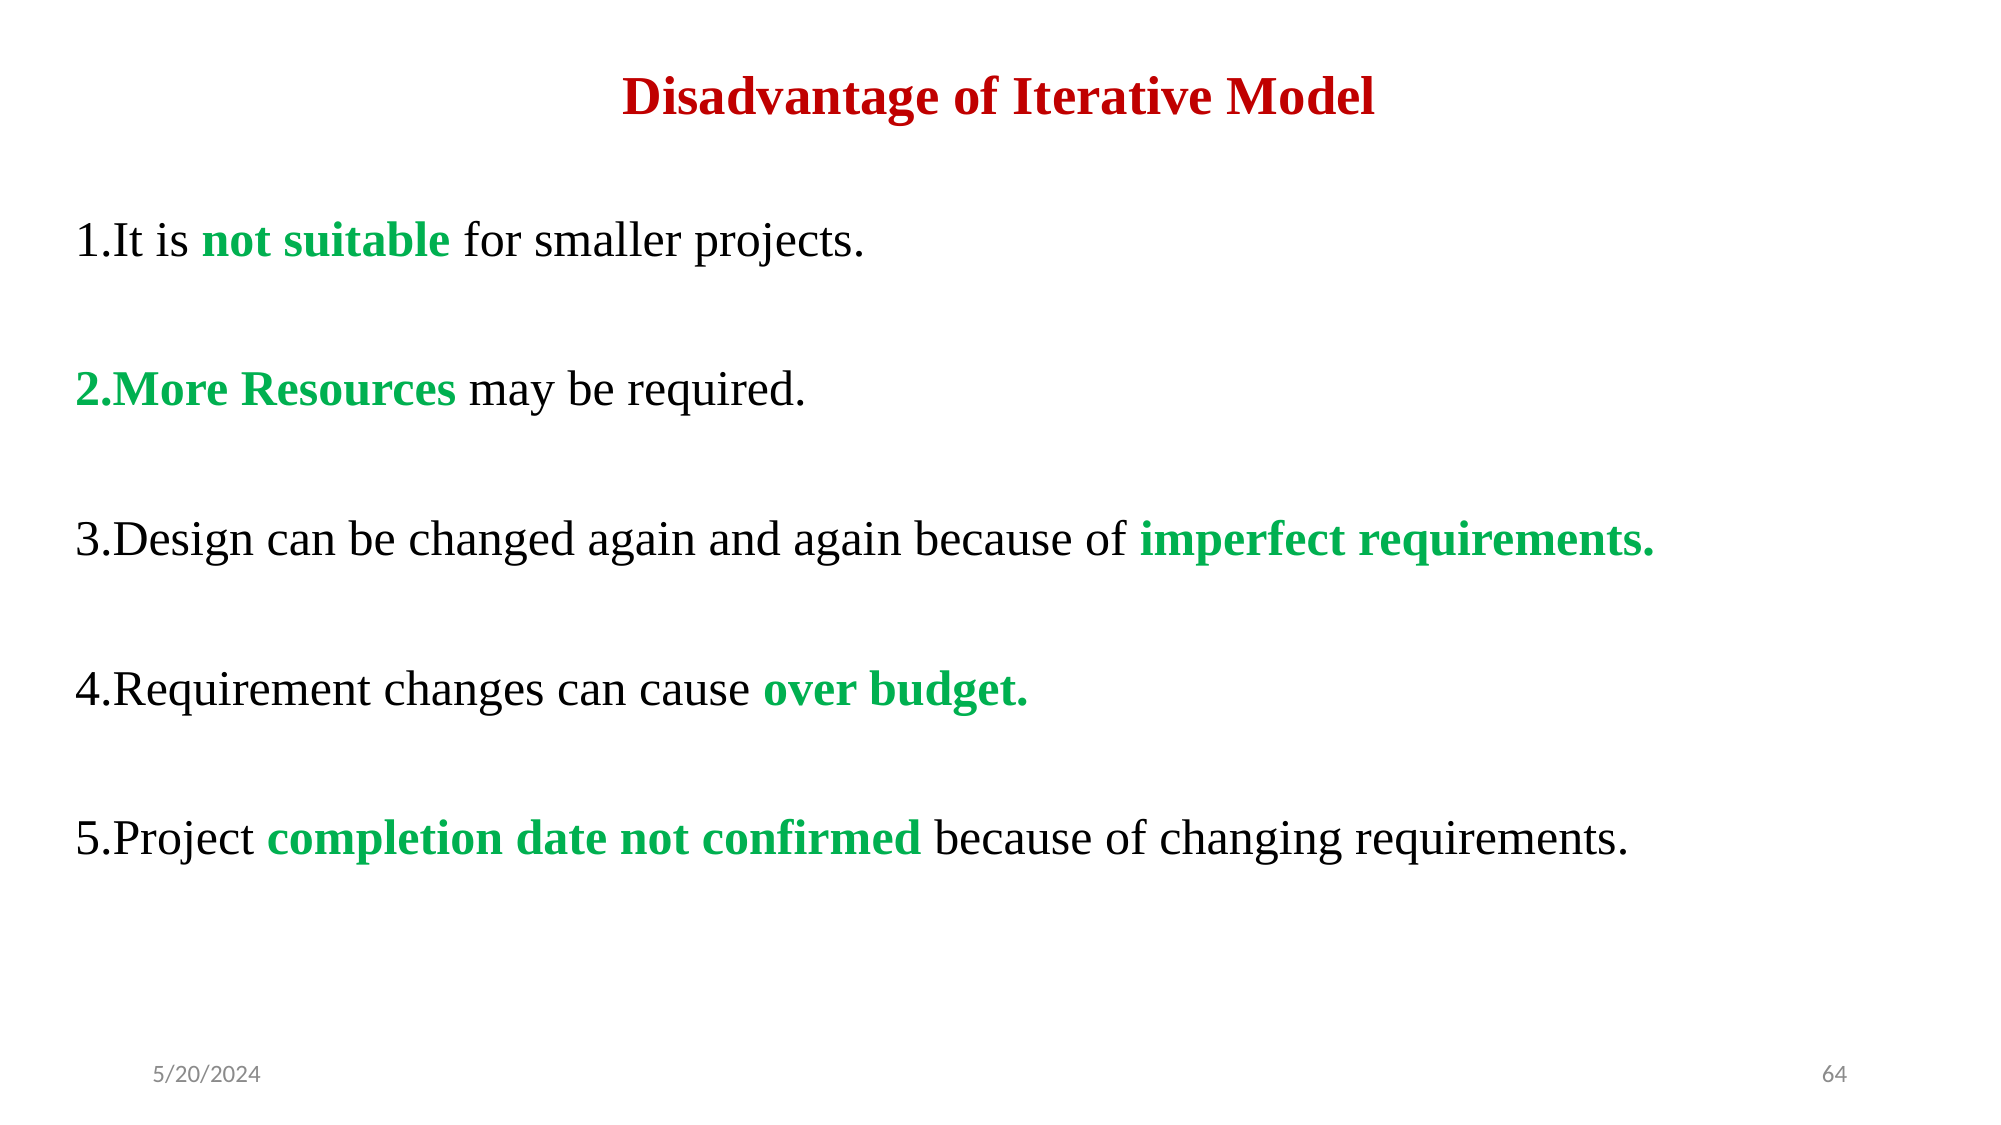

# Disadvantage of Iterative Model
It is not suitable for smaller projects.

More Resources may be required.

Design can be changed again and again because of imperfect requirements.

Requirement changes can cause over budget.

Project completion date not confirmed because of changing requirements.

5/20/2024
64